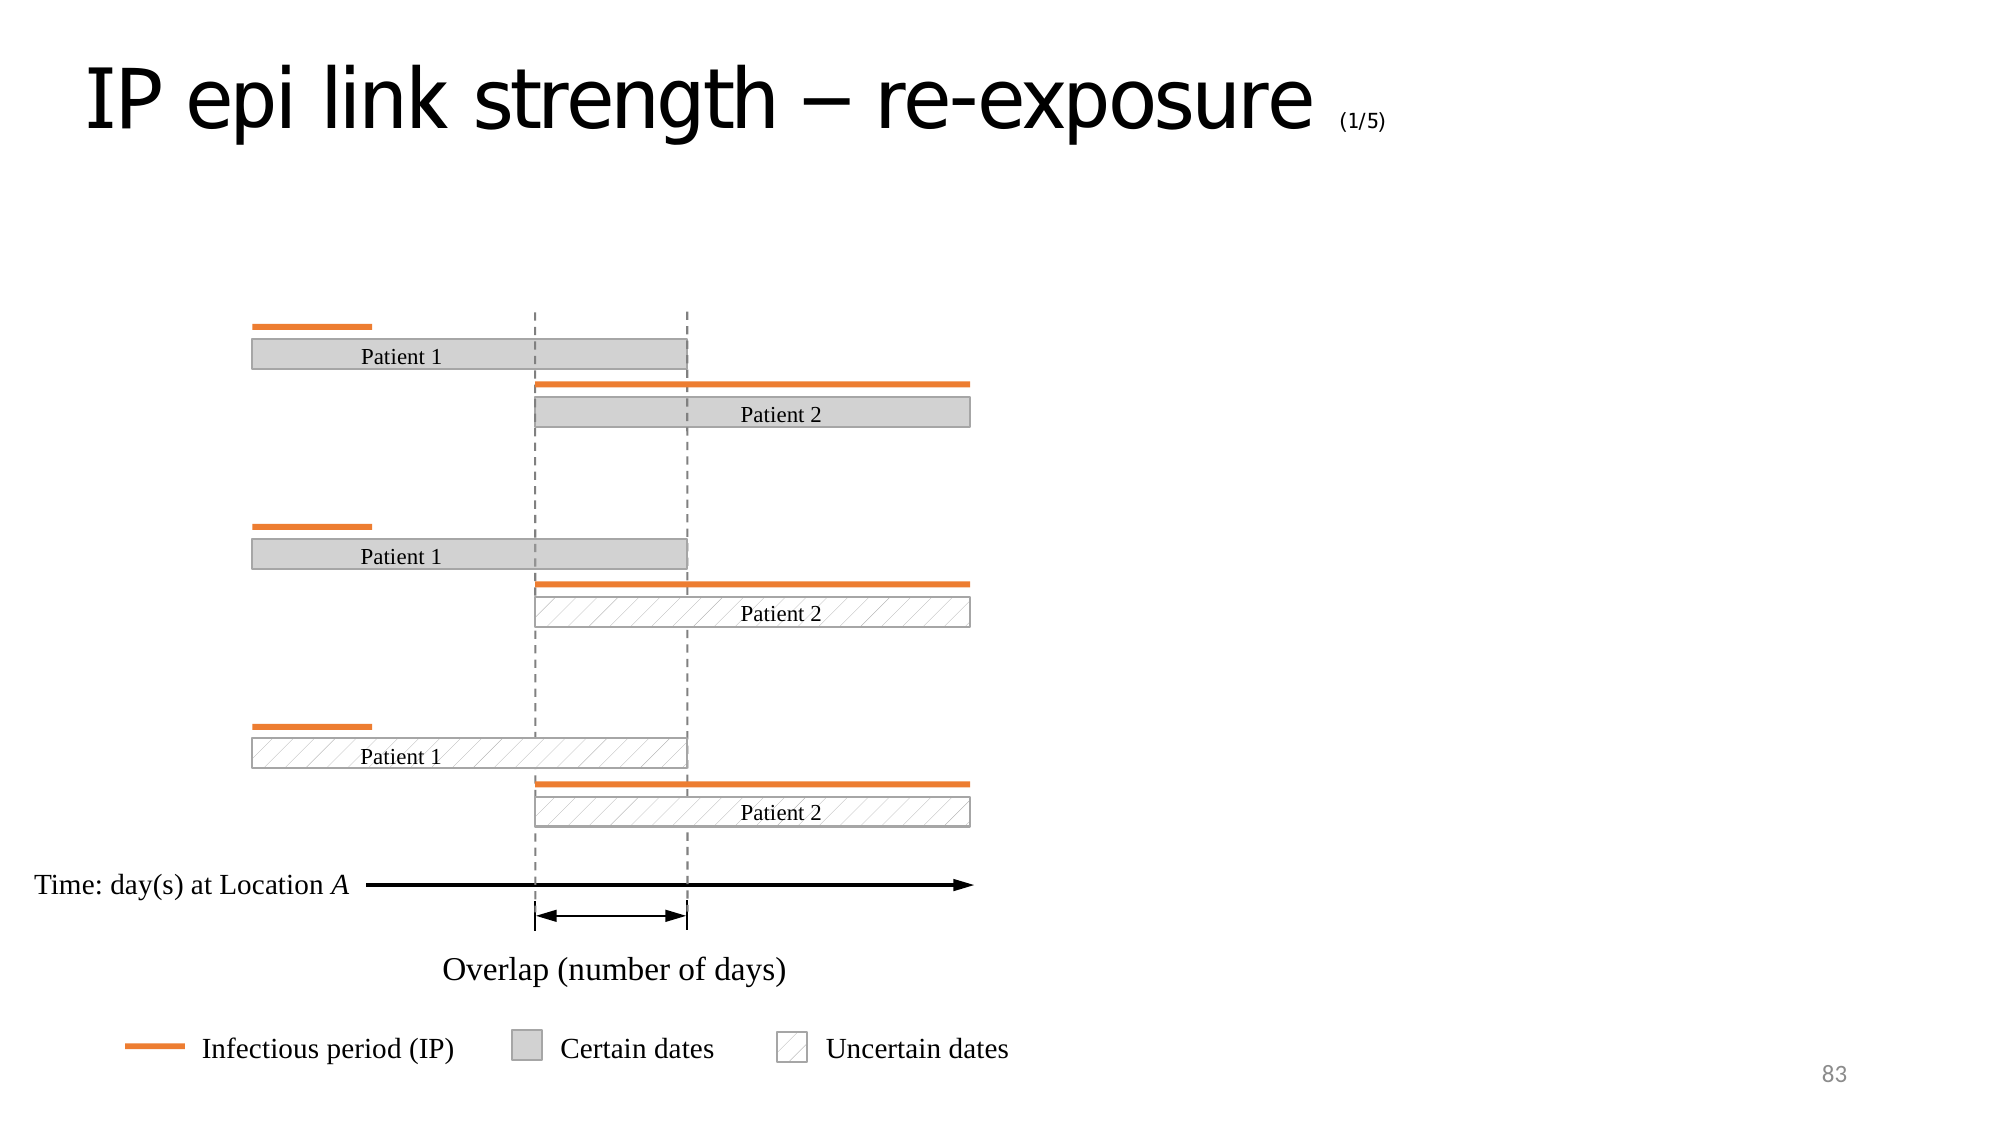

IP epi link strength – re-exposure (1/5)

Patient 1

Patient 2

Patient 1

Patient 2

Patient 1

Patient 2

Time: day(s) at Location A
Overlap (number of days)
Infectious period (IP)
Certain dates
Uncertain dates

83